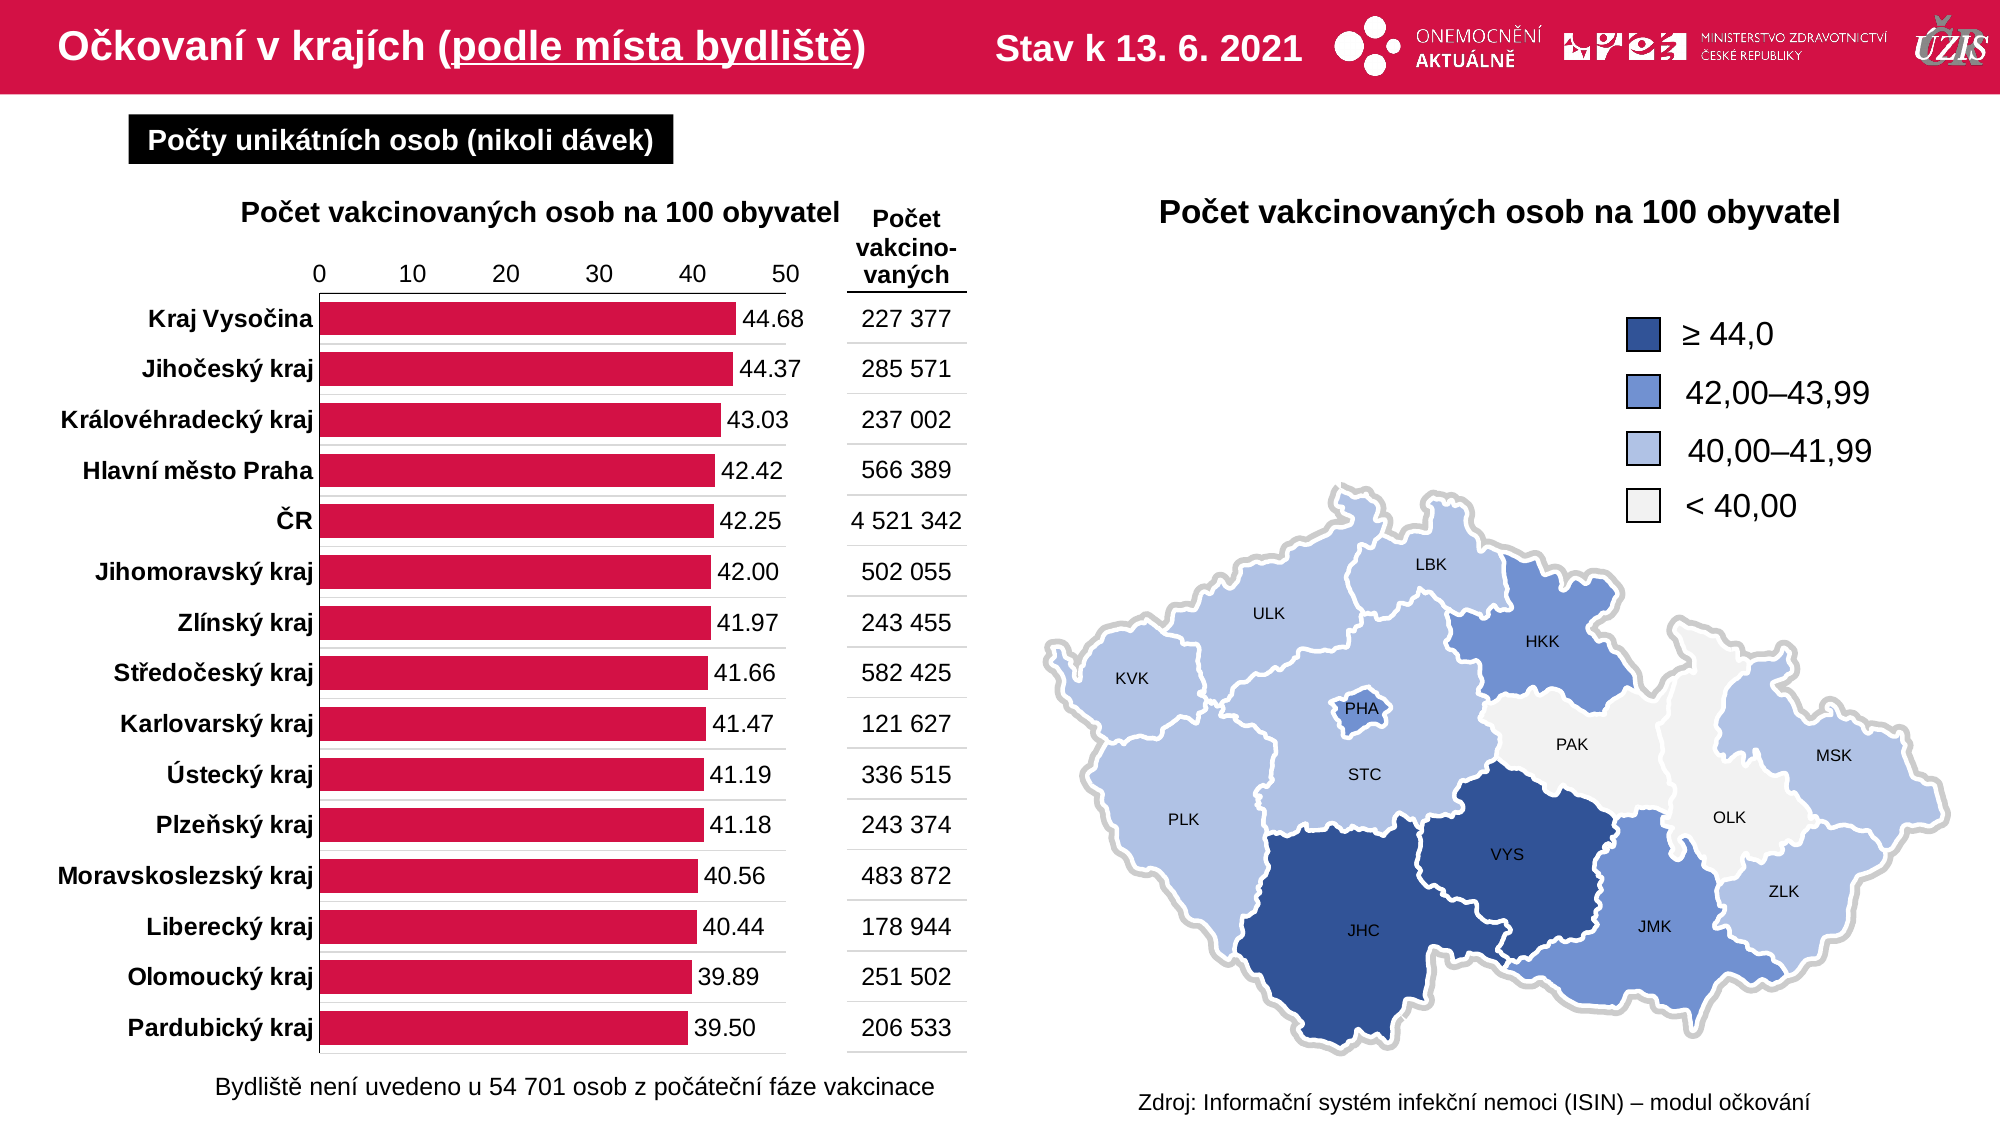

# Očkovaní v krajích (podle místa bydliště)
Stav k 13. 6. 2021
Počty unikátních osob (nikoli dávek)
Počet vakcinovaných osob na 100 obyvatel
Počet vakcinovaných osob na 100 obyvatel
| Počet vakcino-vaných |
| --- |
| 227 377 |
| 285 571 |
| 237 002 |
| 566 389 |
| 4 521 342 |
| 502 055 |
| 243 455 |
| 582 425 |
| 121 627 |
| 336 515 |
| 243 374 |
| 483 872 |
| 178 944 |
| 251 502 |
| 206 533 |

### Chart

| Category | počet na 1000 |
|---|---|
| Kraj Vysočina | 44.684309 |
| Jihočeský kraj | 44.3742609 |
| Královéhradecký kraj | 43.0284512 |
| Hlavní město Praha | 42.423473 |
| ČR | 42.2485163 |
| Jihomoravský kraj | 42.0014774 |
| Zlínský kraj | 41.9663897 |
| Středočeský kraj | 41.6613913 |
| Karlovarský kraj | 41.4669071 |
| Ústecký kraj | 41.1889048 |
| Plzeňský kraj | 41.1771772 |
| Moravskoslezský kraj | 40.5649068 |
| Liberecký kraj | 40.4415155 |
| Olomoucký kraj | 39.8879024 |
| Pardubický kraj | 39.5009333 |
≥ 44,0

42,00–43,99

40,00–41,99

< 40,00

LBK

ULK

HKK

KVK

PHA

PAK
MSK

STC
OLK

PLK

VYS
ZLK
JMK
JHC
Bydliště není uvedeno u 54 701 osob z počáteční fáze vakcinace
Zdroj: Informační systém infekční nemoci (ISIN) – modul očkování